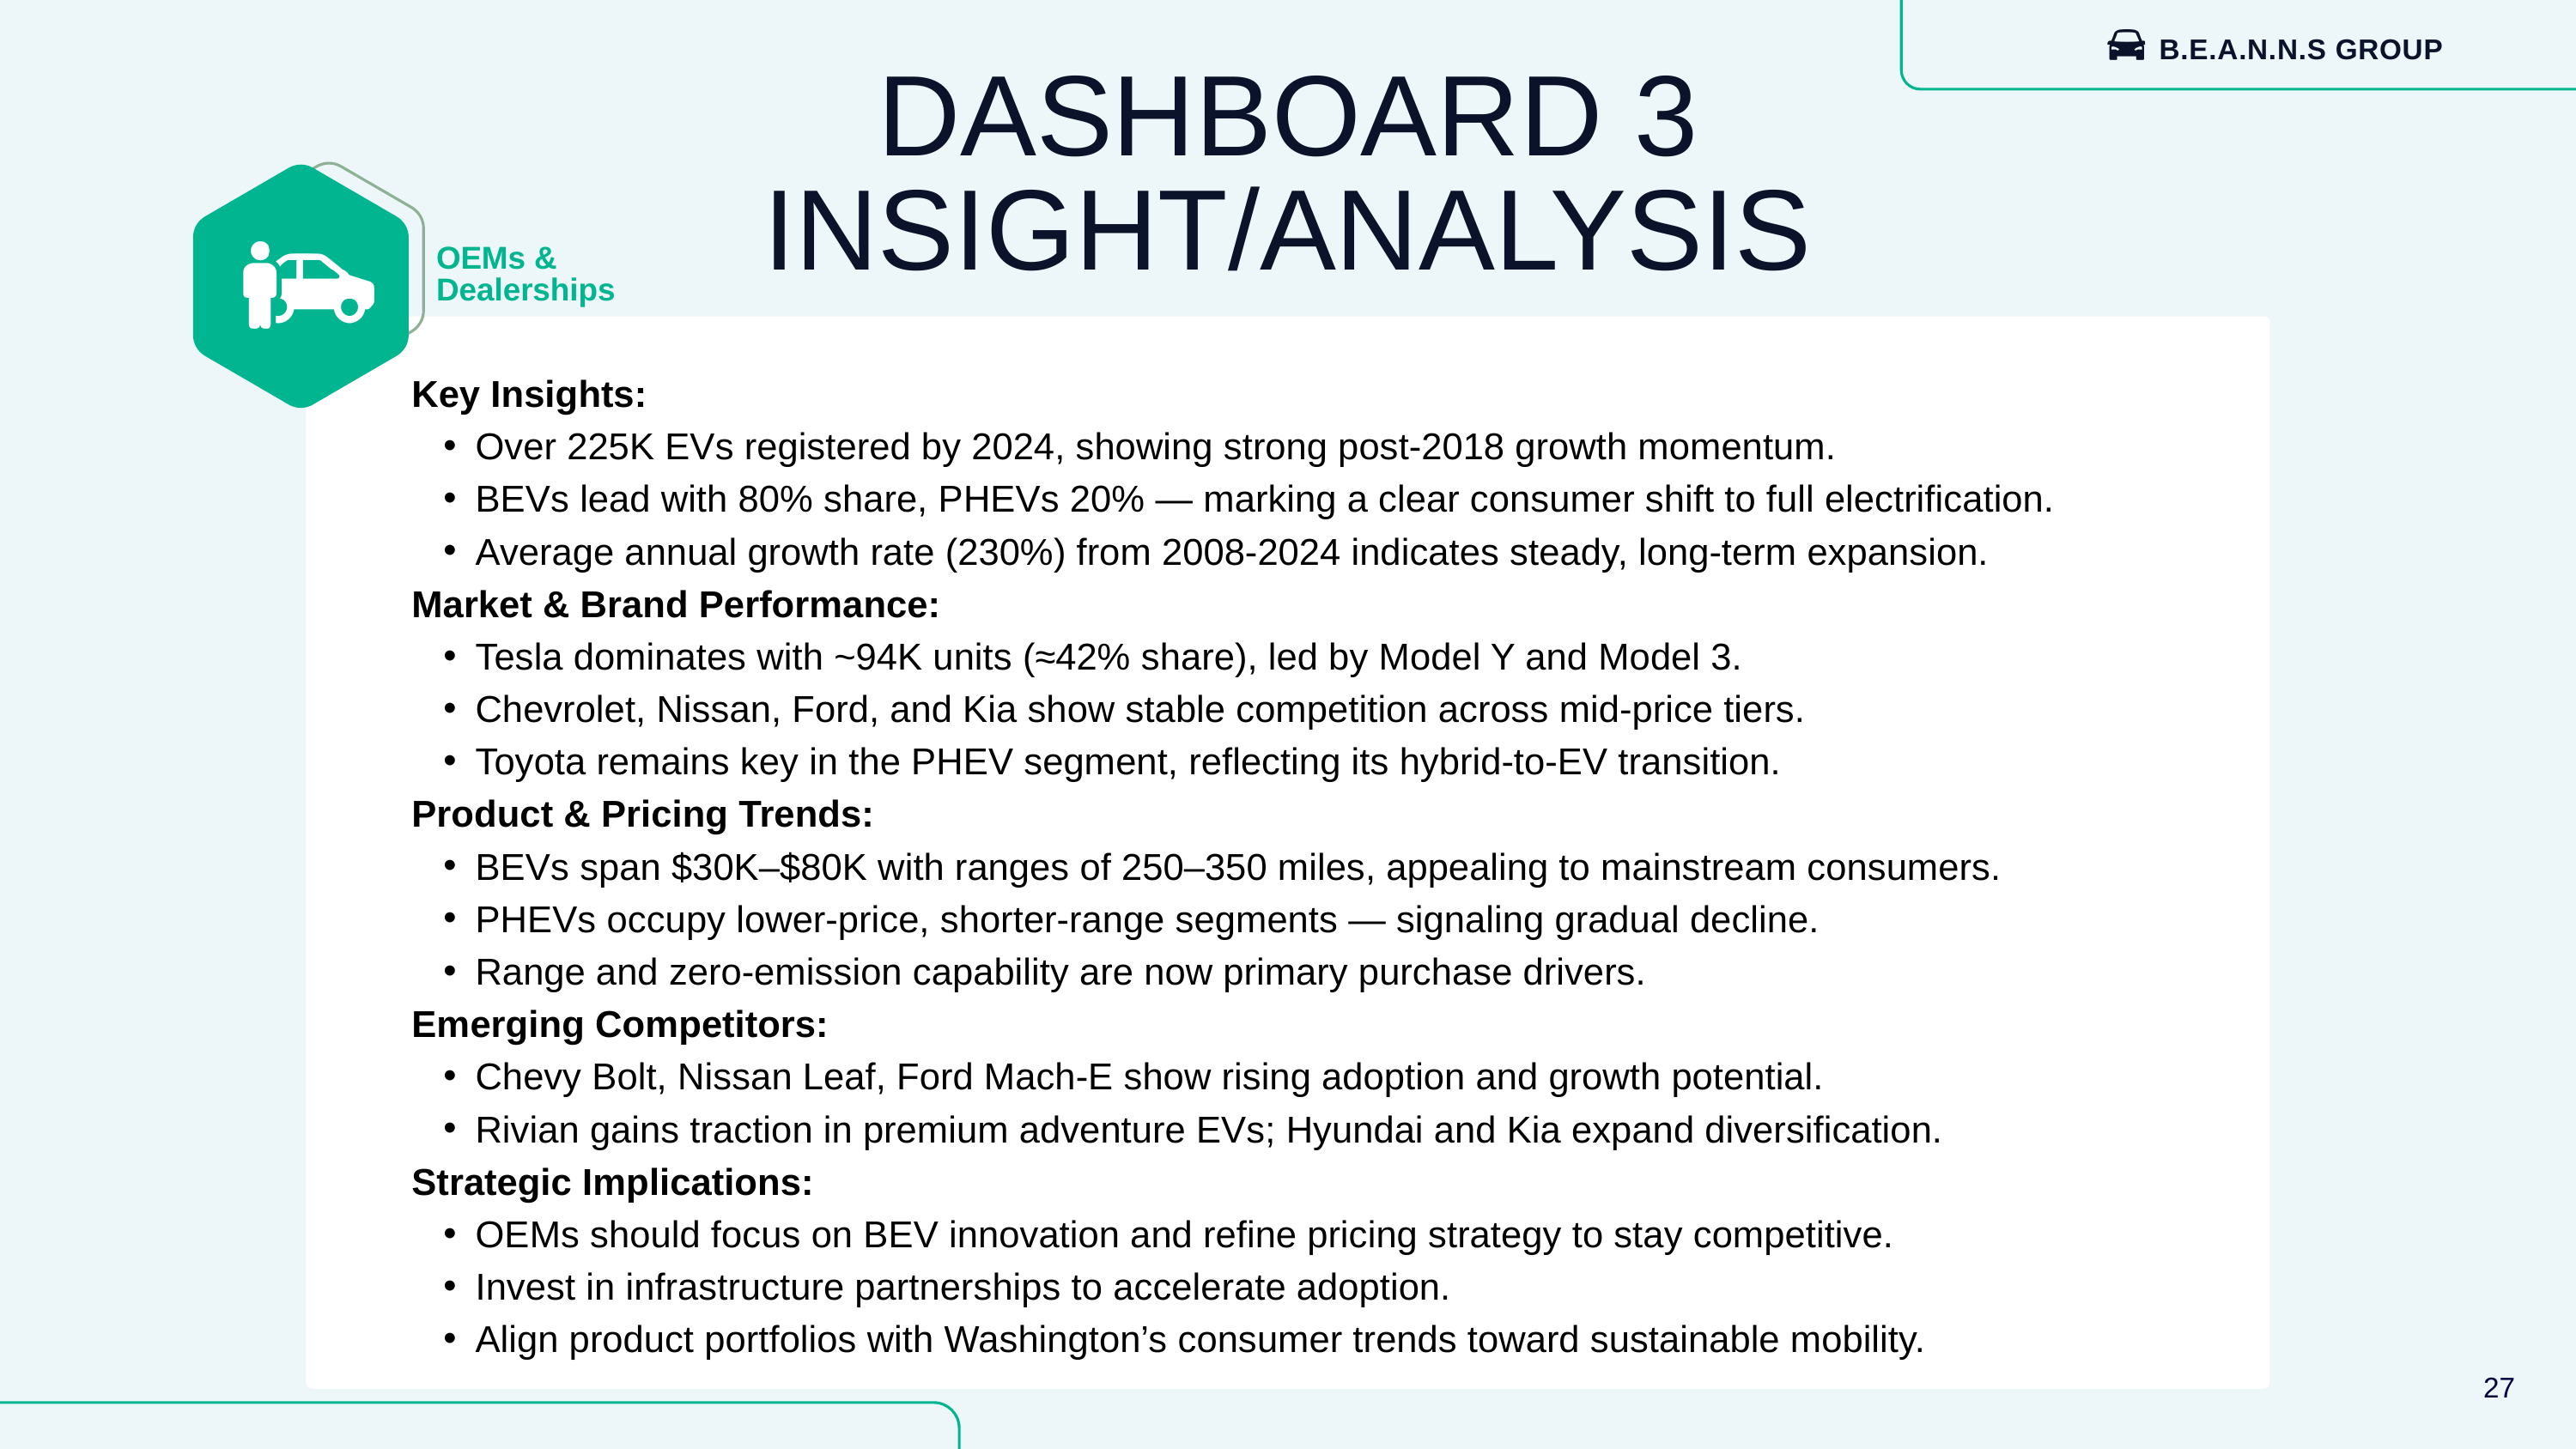

B.E.A.N.N.S GROUP

DASHBOARD 3
INSIGHT/ANALYSIS

OEMs &
Dealerships

Key Insights:
Over 225K EVs registered by 2024, showing strong post-2018 growth momentum.
BEVs lead with 80% share, PHEVs 20% — marking a clear consumer shift to full electrification.
Average annual growth rate (230%) from 2008-2024 indicates steady, long-term expansion.
Market & Brand Performance:
Tesla dominates with ~94K units (≈42% share), led by Model Y and Model 3.
Chevrolet, Nissan, Ford, and Kia show stable competition across mid-price tiers.
Toyota remains key in the PHEV segment, reflecting its hybrid-to-EV transition.
Product & Pricing Trends:
BEVs span $30K–$80K with ranges of 250–350 miles, appealing to mainstream consumers.
PHEVs occupy lower-price, shorter-range segments — signaling gradual decline.
Range and zero-emission capability are now primary purchase drivers.
Emerging Competitors:
Chevy Bolt, Nissan Leaf, Ford Mach-E show rising adoption and growth potential.
Rivian gains traction in premium adventure EVs; Hyundai and Kia expand diversification.
Strategic Implications:
OEMs should focus on BEV innovation and refine pricing strategy to stay competitive.
Invest in infrastructure partnerships to accelerate adoption.
Align product portfolios with Washington’s consumer trends toward sustainable mobility.
27